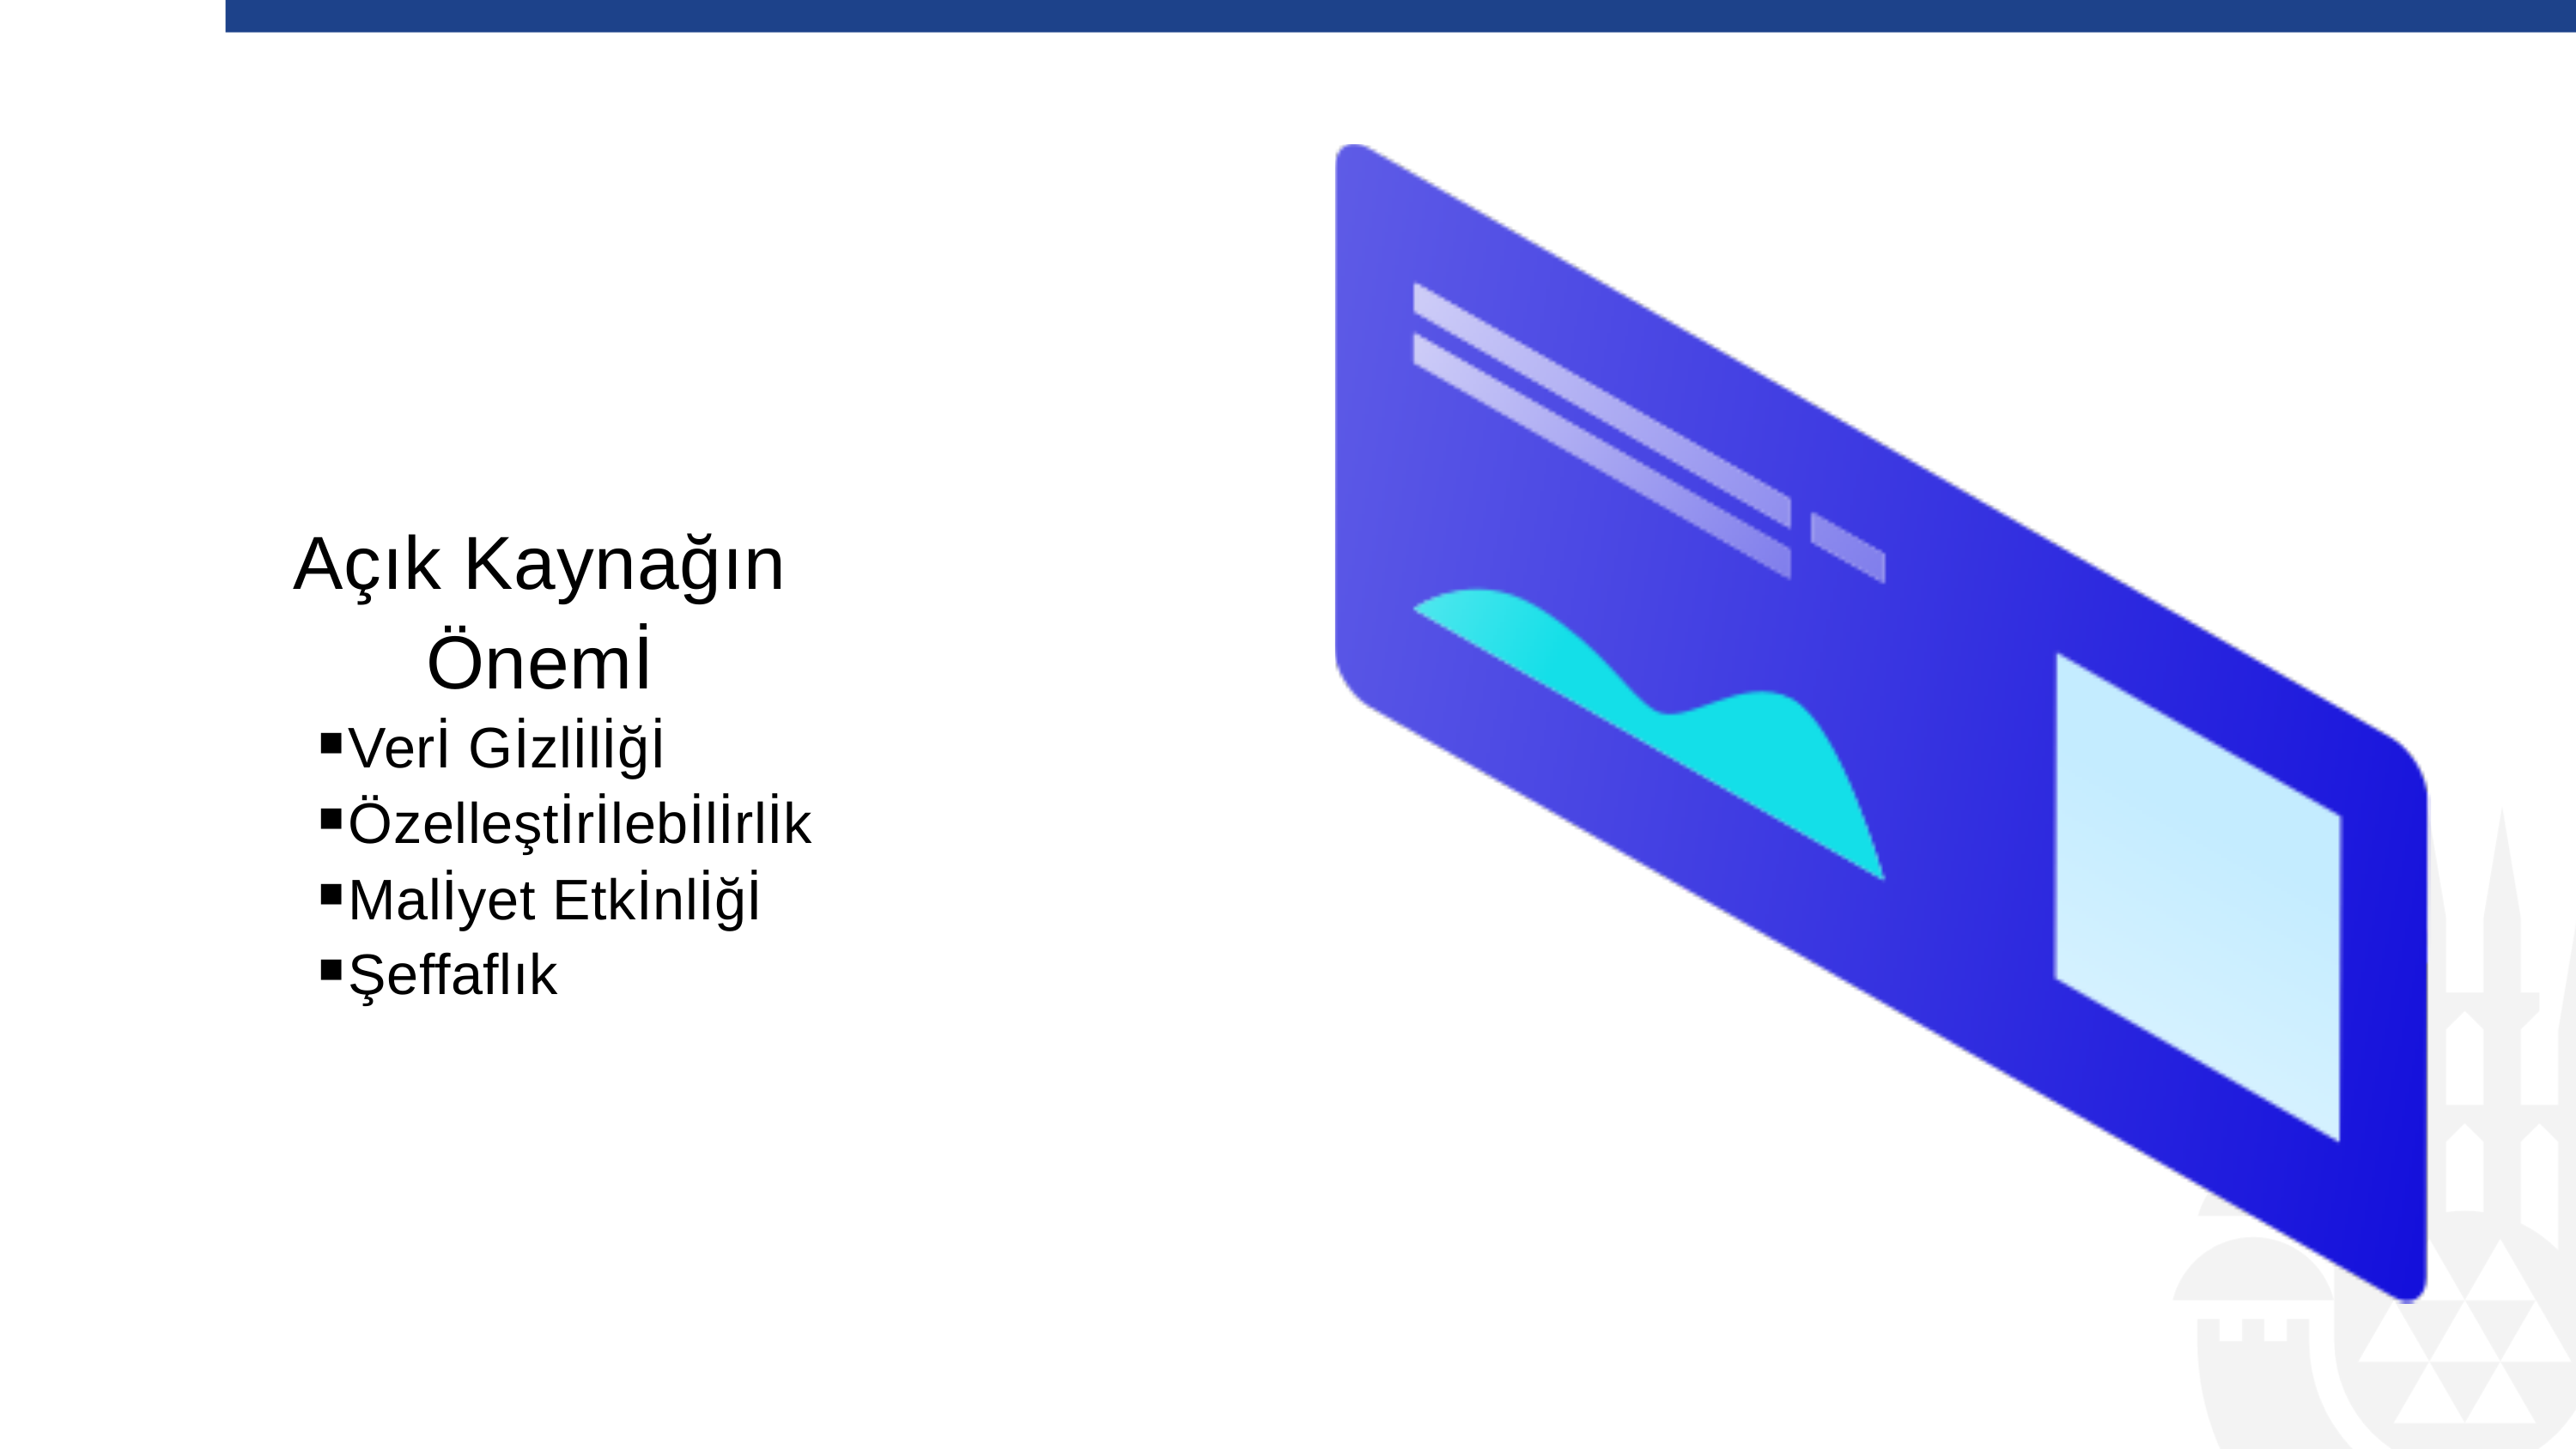

Açık Kaynağın Önemİ
Verİ Gİzlİlİğİ
Özelleştİrİlebİlİrlİk
Malİyet Etkİnlİğİ
Şeffaflık